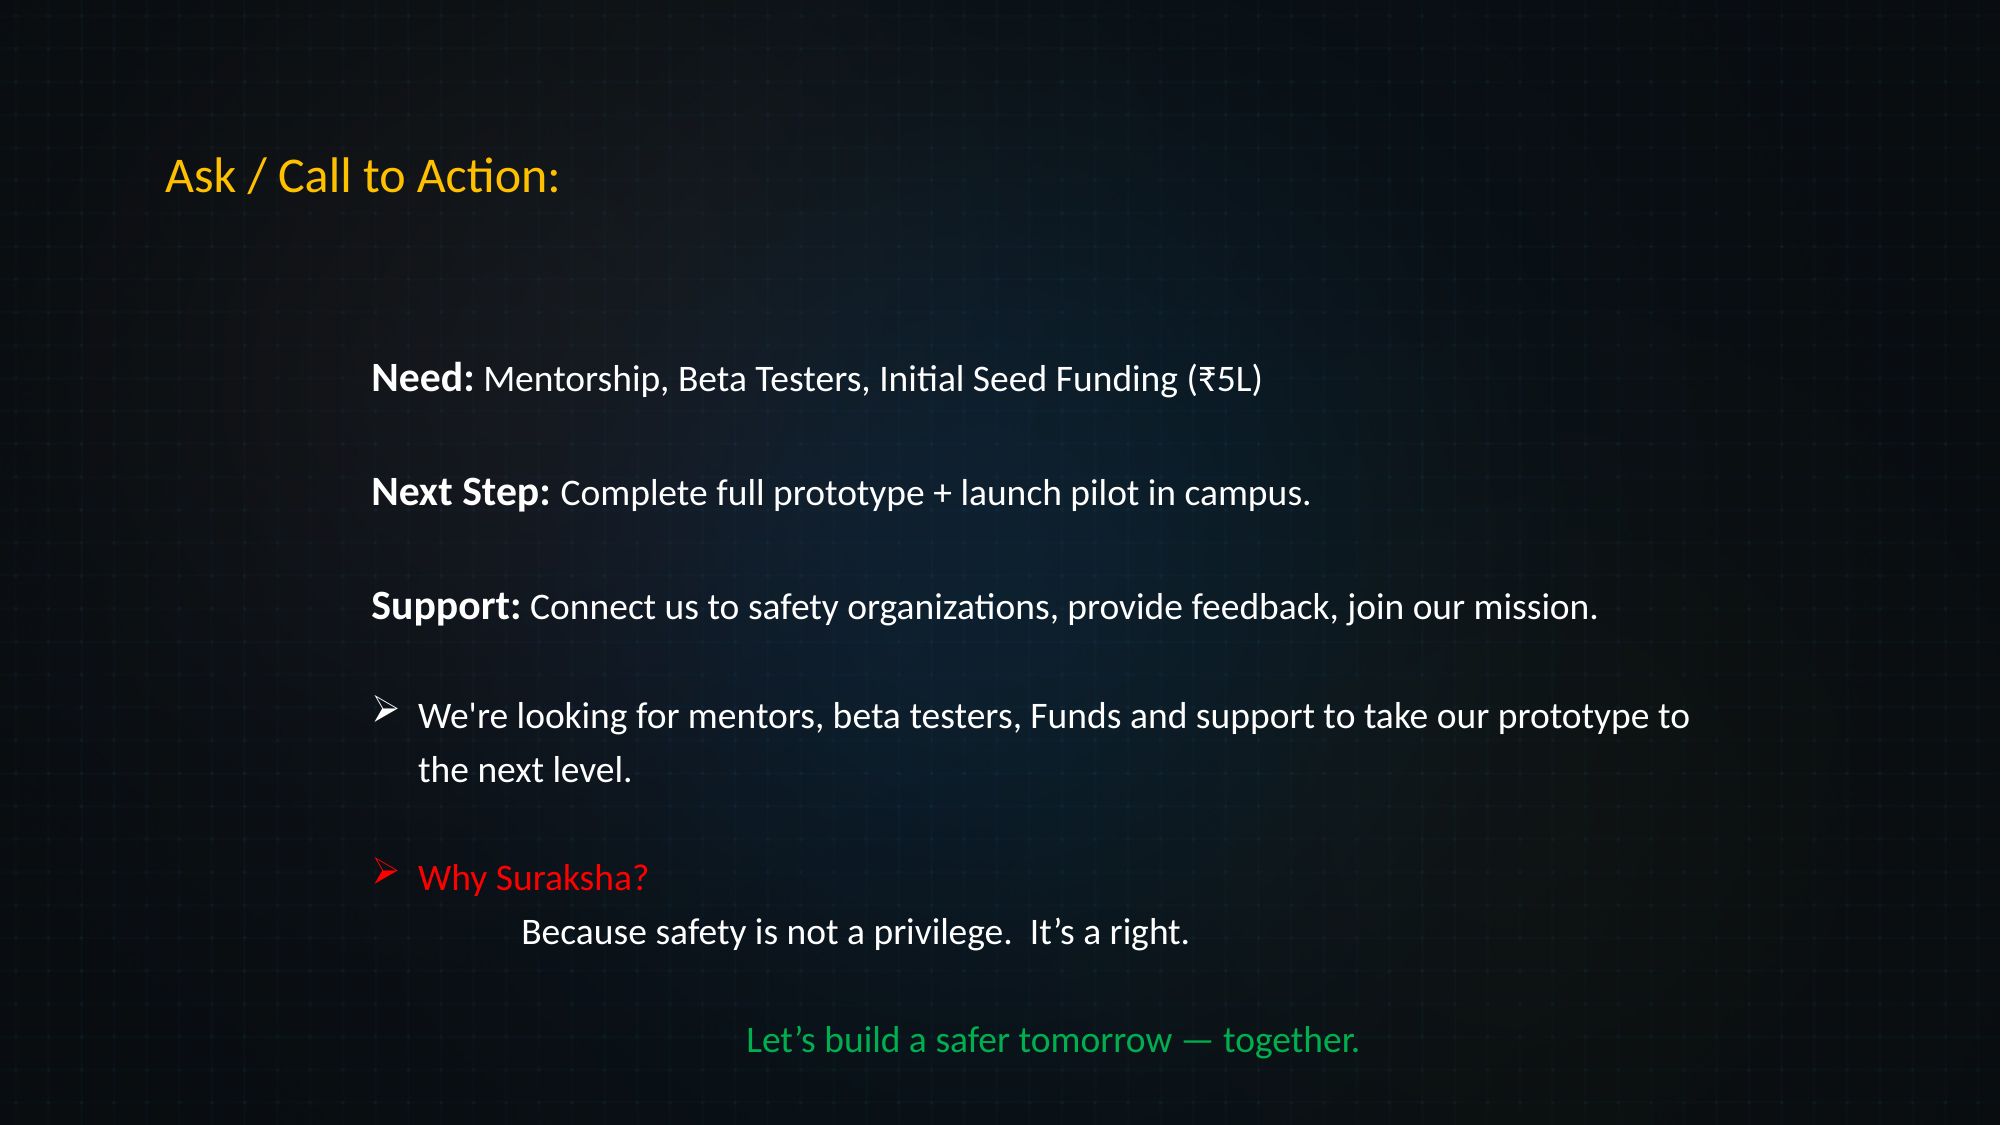

Ask / Call to Action:
Need: Mentorship, Beta Testers, Initial Seed Funding (₹5L)

Next Step: Complete full prototype + launch pilot in campus.

Support: Connect us to safety organizations, provide feedback, join our mission.

We're looking for mentors, beta testers, Funds and support to take our prototype to the next level.

Why Suraksha?
Because safety is not a privilege.  It’s a right.

Let’s build a safer tomorrow — together.